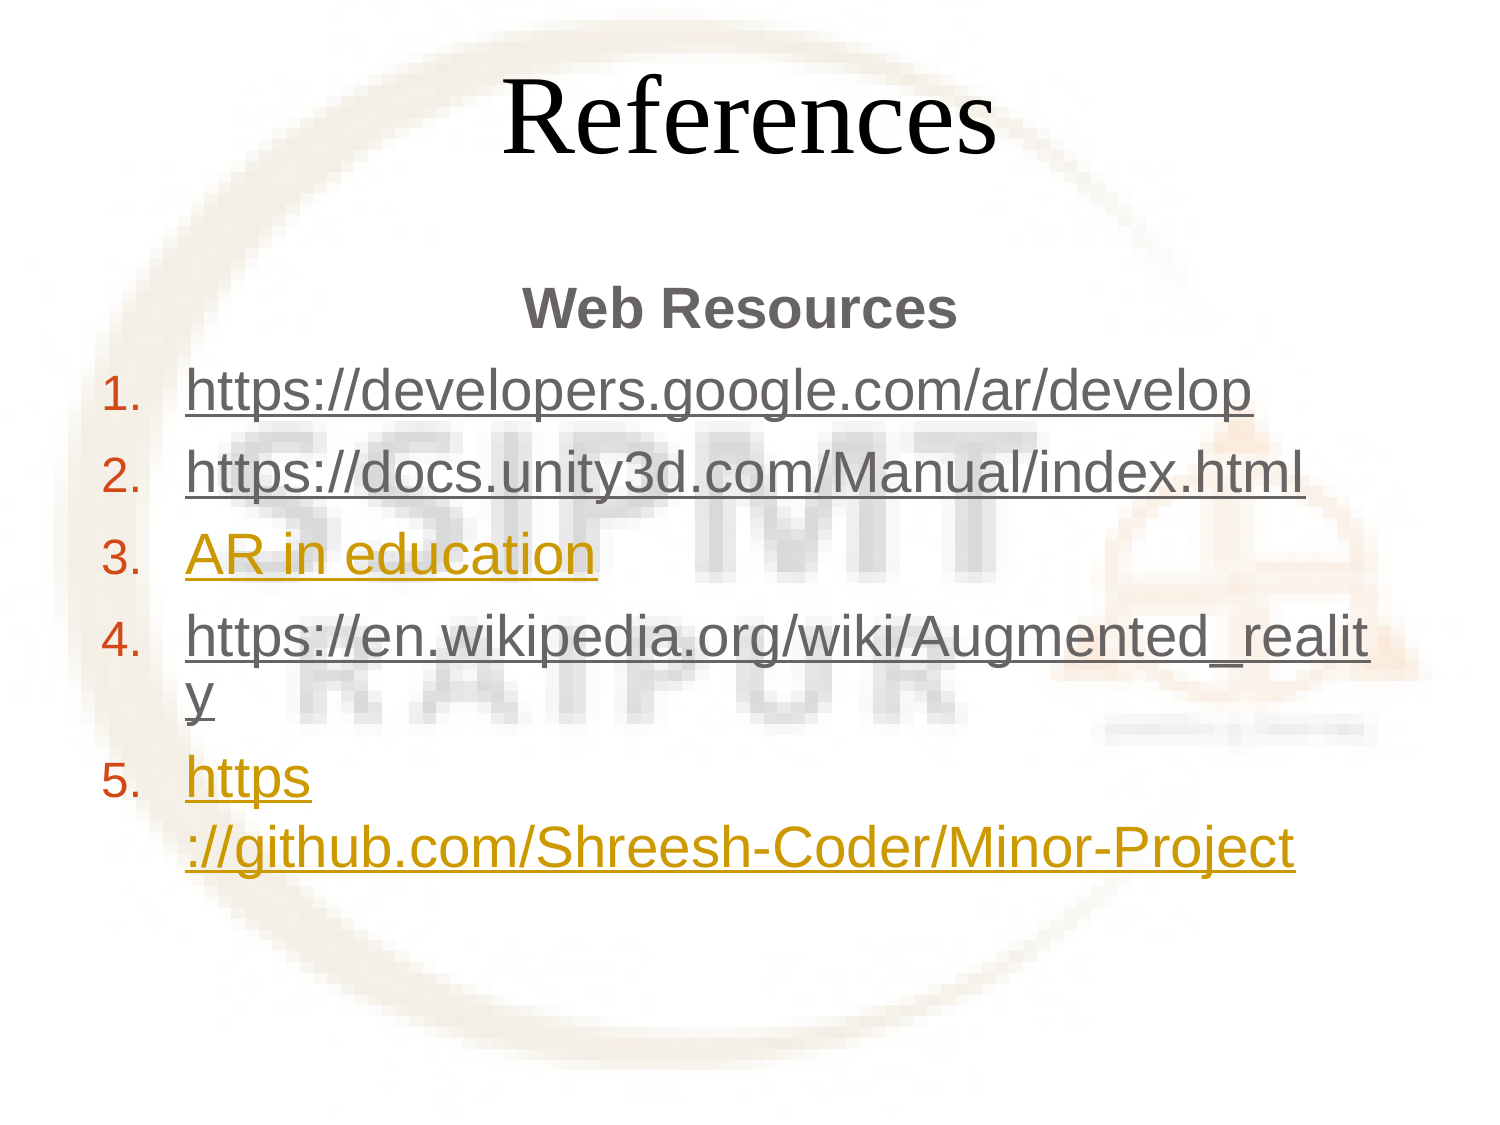

# References
Web Resources​
https://developers.google.com/ar/develop​
https://docs.unity3d.com/Manual/index.html​
AR in education
https://en.wikipedia.org/wiki/Augmented_reality
https://github.com/Shreesh-Coder/Minor-Project
​